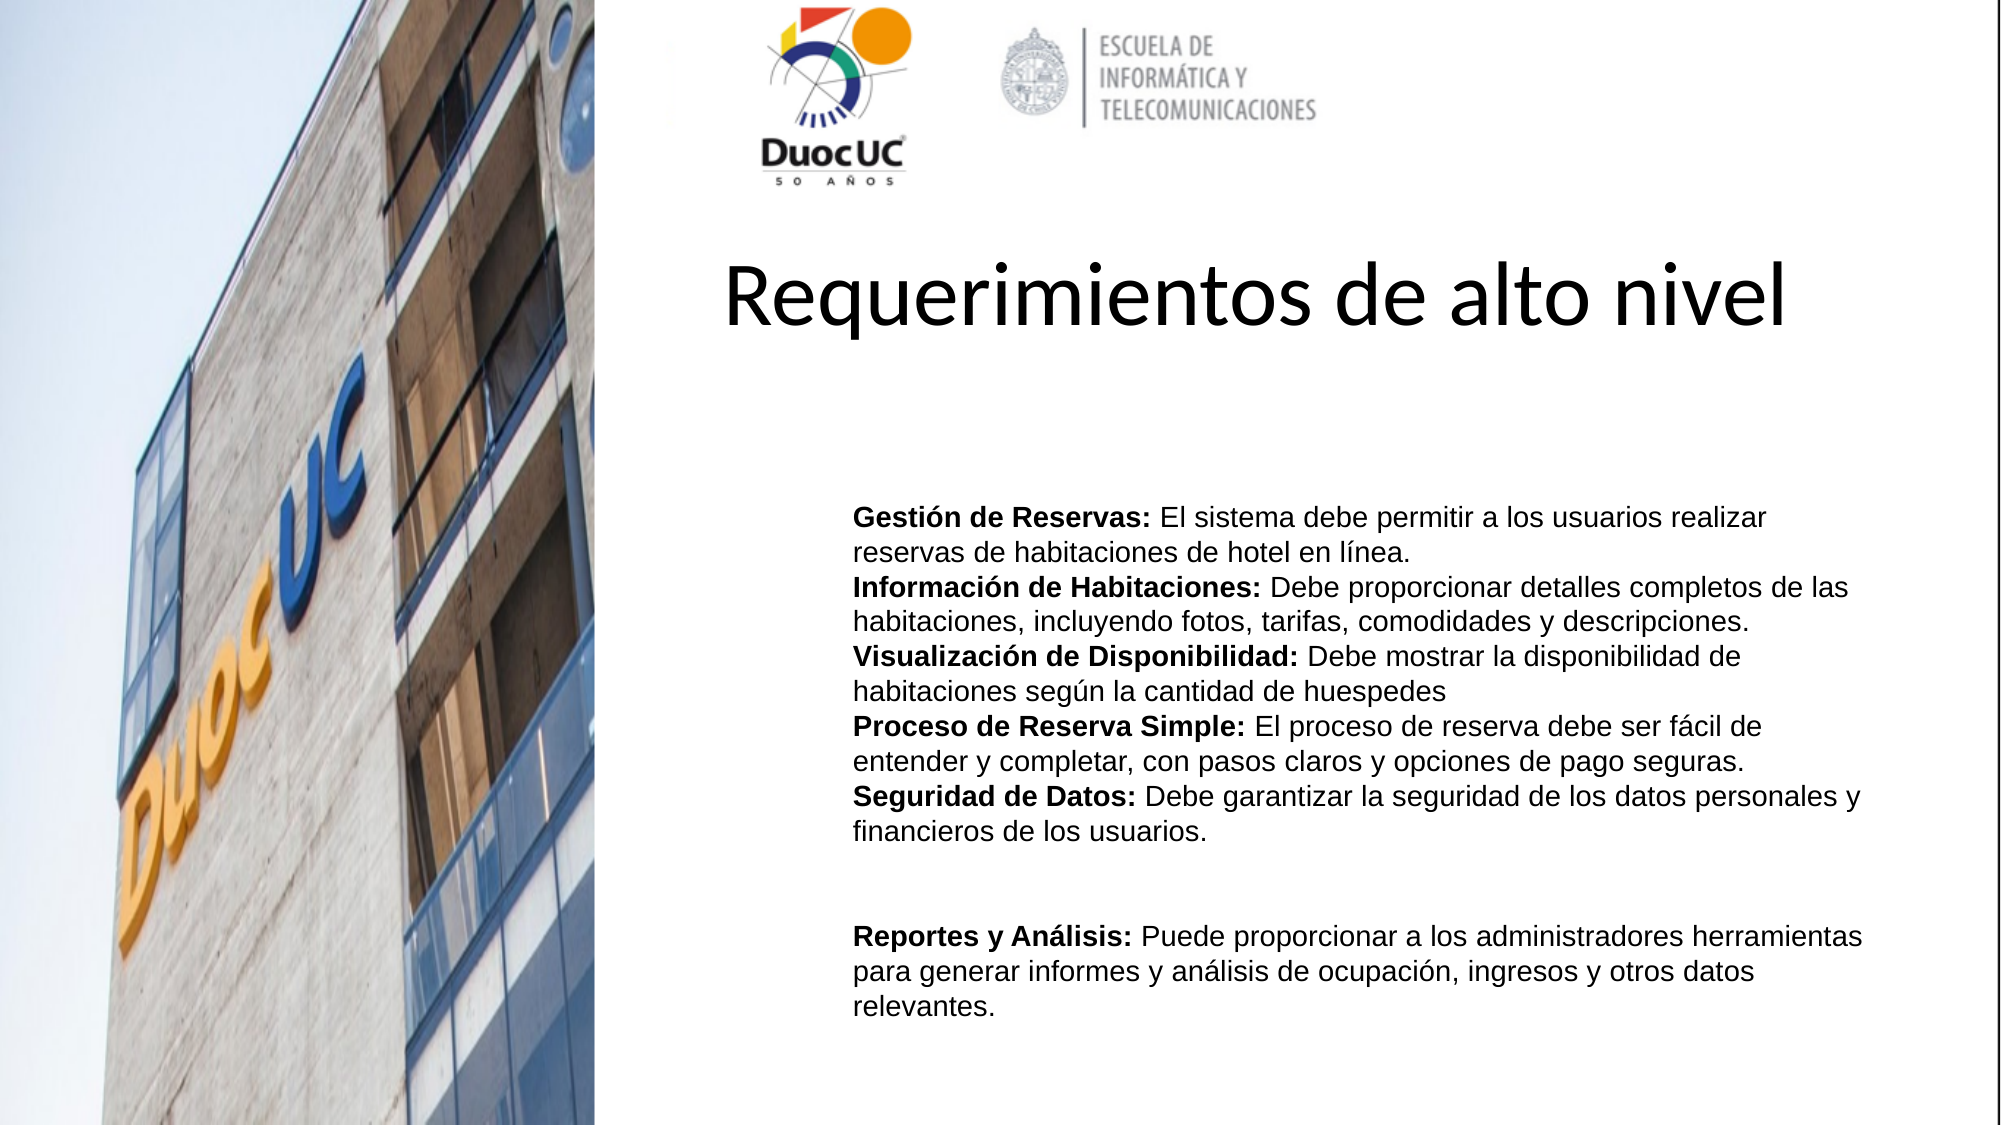

# Requerimientos de alto nivel
Gestión de Reservas: El sistema debe permitir a los usuarios realizar reservas de habitaciones de hotel en línea.
Información de Habitaciones: Debe proporcionar detalles completos de las habitaciones, incluyendo fotos, tarifas, comodidades y descripciones.
Visualización de Disponibilidad: Debe mostrar la disponibilidad de habitaciones según la cantidad de huespedes
Proceso de Reserva Simple: El proceso de reserva debe ser fácil de entender y completar, con pasos claros y opciones de pago seguras.
Seguridad de Datos: Debe garantizar la seguridad de los datos personales y financieros de los usuarios.

Reportes y Análisis: Puede proporcionar a los administradores herramientas para generar informes y análisis de ocupación, ingresos y otros datos relevantes.